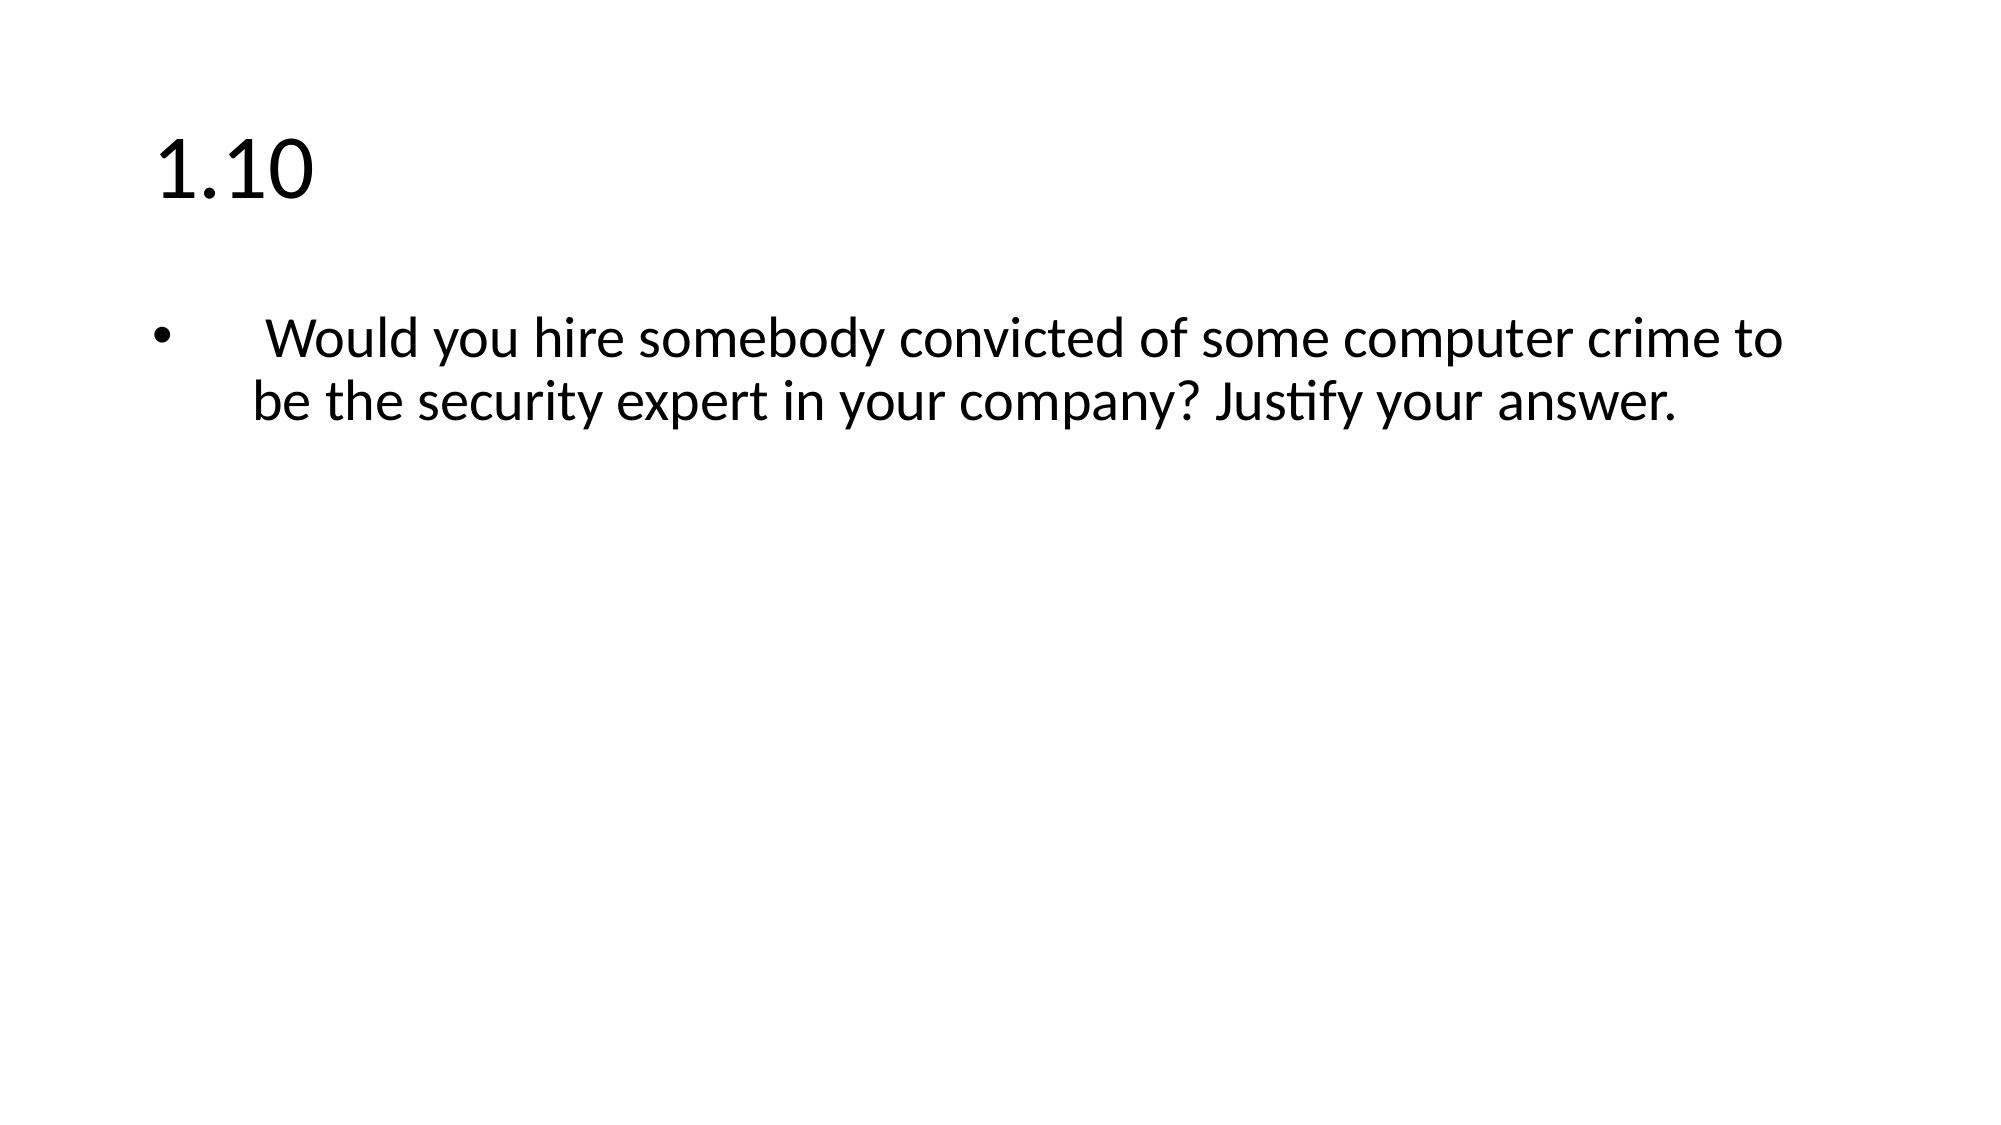

# 1.10
 Would you hire somebody convicted of some computer crime to be the security expert in your company? Justify your answer.